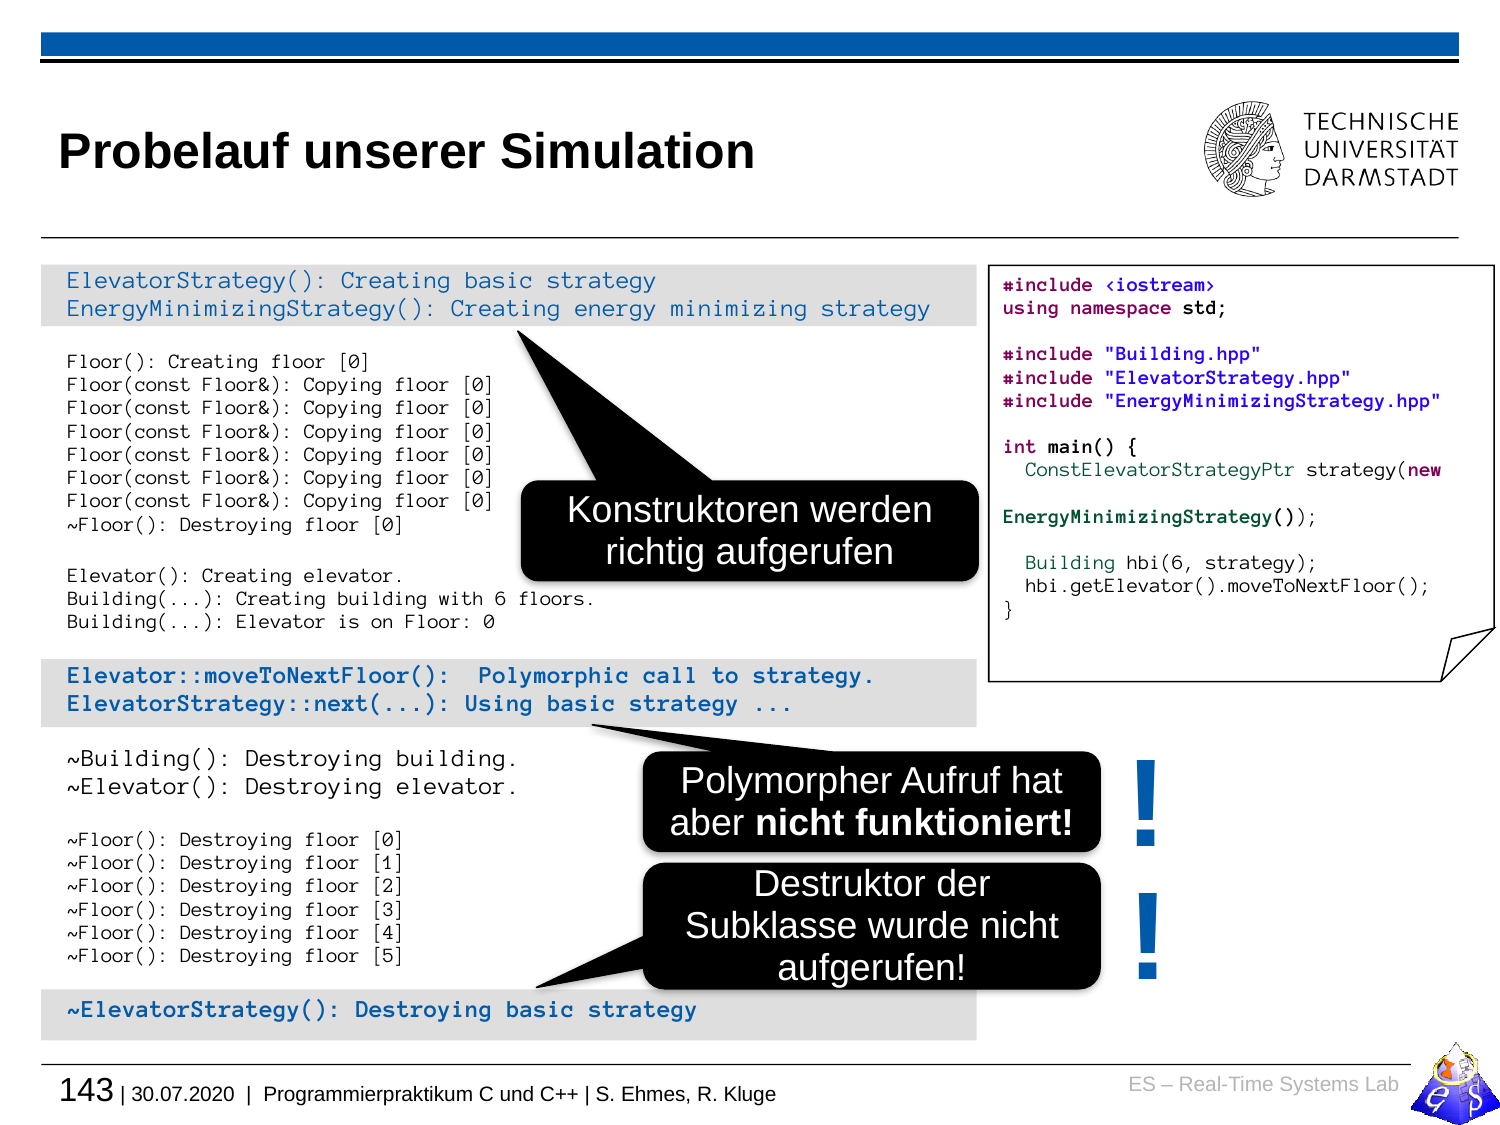

# Probelauf unserer Simulation
ElevatorStrategy(): Creating basic strategy
EnergyMinimizingStrategy(): Creating energy minimizing strategy

Floor(): Creating floor [0]
Floor(const Floor&): Copying floor [0]
Floor(const Floor&): Copying floor [0]
Floor(const Floor&): Copying floor [0]
Floor(const Floor&): Copying floor [0]
Floor(const Floor&): Copying floor [0]
Floor(const Floor&): Copying floor [0]
~Floor(): Destroying floor [0]

Elevator(): Creating elevator.
Building(...): Creating building with 6 floors.
Building(...): Elevator is on Floor: 0

Elevator::moveToNextFloor():  Polymorphic call to strategy.
ElevatorStrategy::next(...): Using basic strategy ...

~Building(): Destroying building.
~Elevator(): Destroying elevator.

~Floor(): Destroying floor [0]
~Floor(): Destroying floor [1]
~Floor(): Destroying floor [2]
~Floor(): Destroying floor [3]
~Floor(): Destroying floor [4]
~Floor(): Destroying floor [5]

~ElevatorStrategy(): Destroying basic strategy

#include <iostream>
using namespace std;

#include "Building.hpp"
#include "ElevatorStrategy.hpp"
#include "EnergyMinimizingStrategy.hpp"

int main() {
  ConstElevatorStrategyPtr strategy(new 		EnergyMinimizingStrategy());

  Building hbi(6, strategy);
  hbi.getElevator().moveToNextFloor();
}
Konstruktoren werden richtig aufgerufen

!
Polymorpher Aufruf hat aber nicht funktioniert!
!
Destruktor der Subklasse wurde nicht aufgerufen!